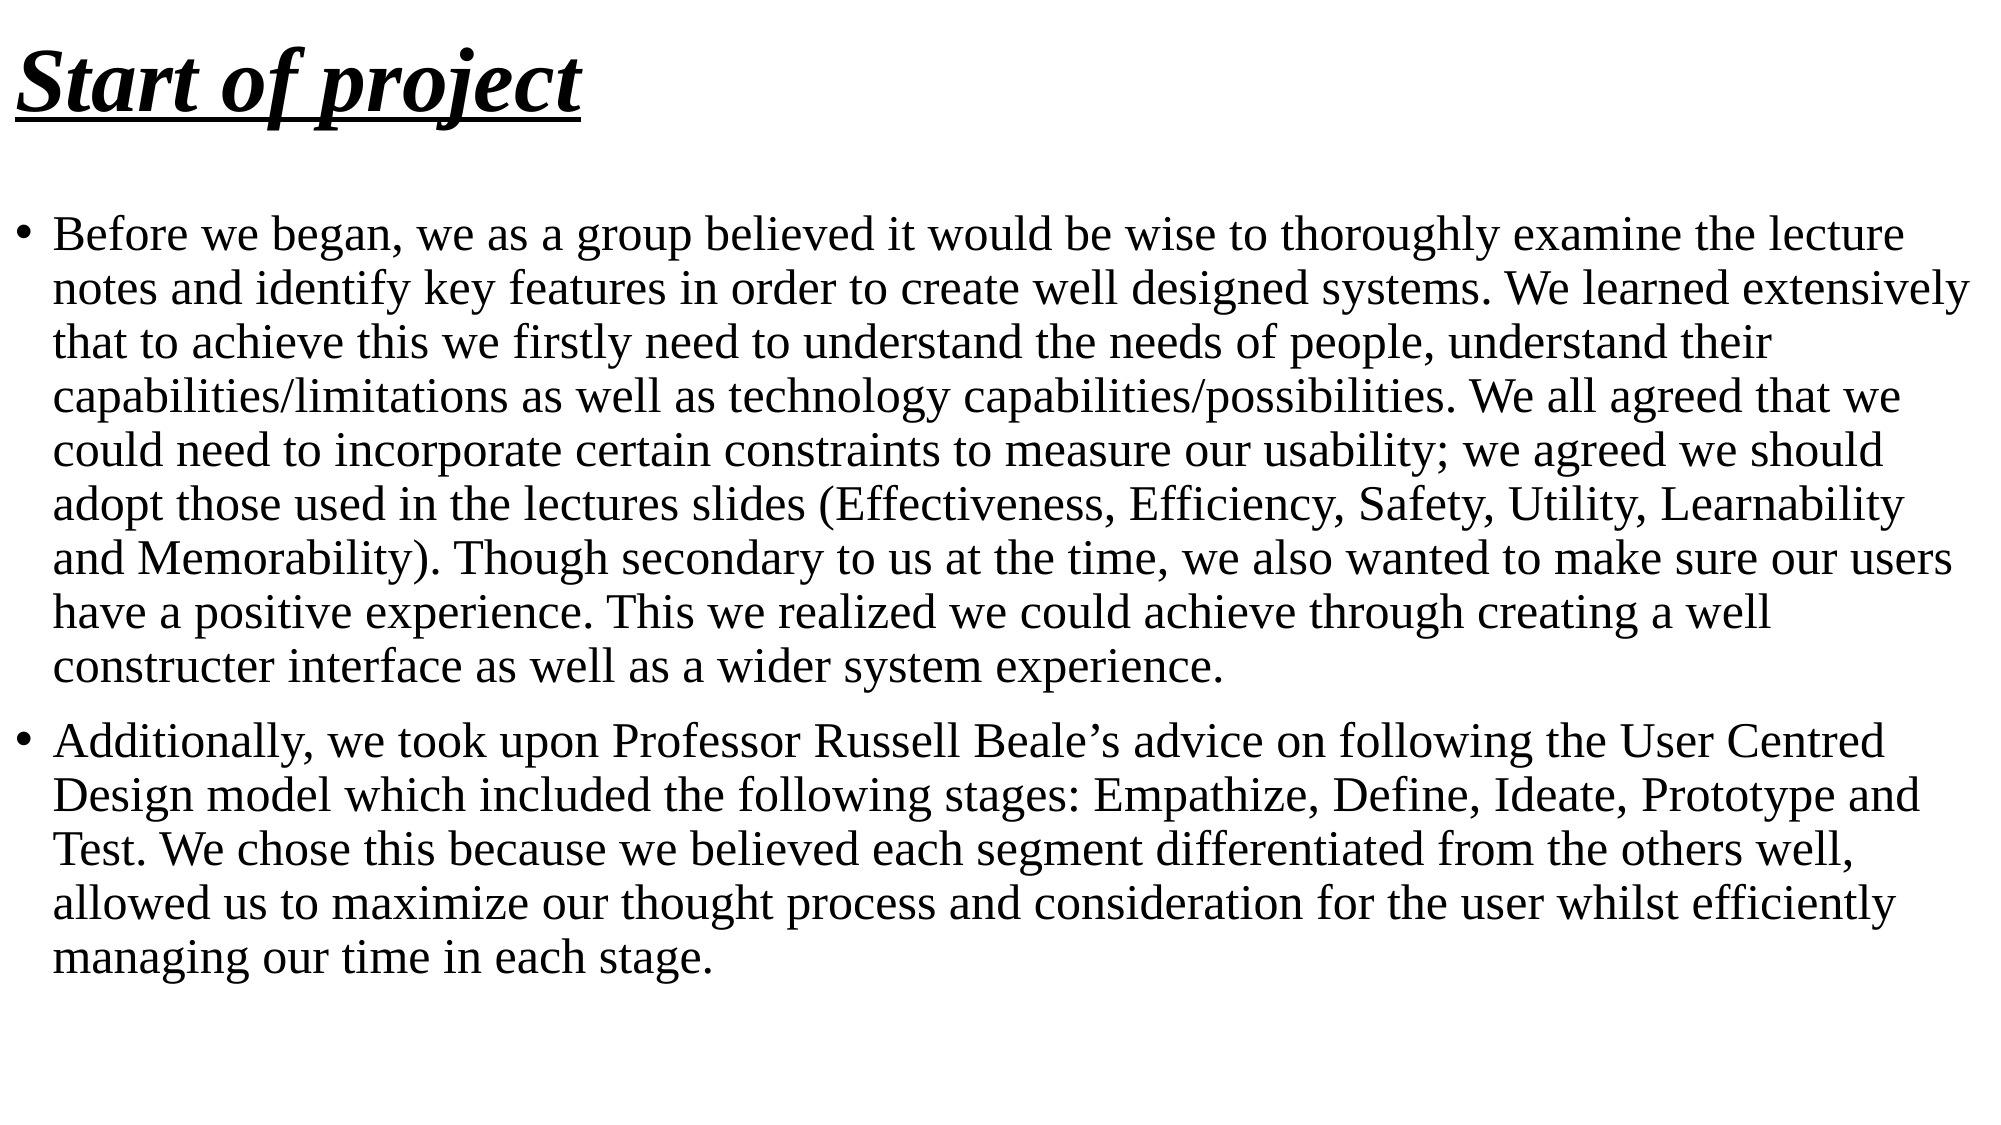

# Start of project
Before we began, we as a group believed it would be wise to thoroughly examine the lecture notes and identify key features in order to create well designed systems. We learned extensively that to achieve this we firstly need to understand the needs of people, understand their capabilities/limitations as well as technology capabilities/possibilities. We all agreed that we could need to incorporate certain constraints to measure our usability; we agreed we should adopt those used in the lectures slides (Effectiveness, Efficiency, Safety, Utility, Learnability and Memorability). Though secondary to us at the time, we also wanted to make sure our users have a positive experience. This we realized we could achieve through creating a well constructer interface as well as a wider system experience.
Additionally, we took upon Professor Russell Beale’s advice on following the User Centred Design model which included the following stages: Empathize, Define, Ideate, Prototype and Test. We chose this because we believed each segment differentiated from the others well, allowed us to maximize our thought process and consideration for the user whilst efficiently managing our time in each stage.